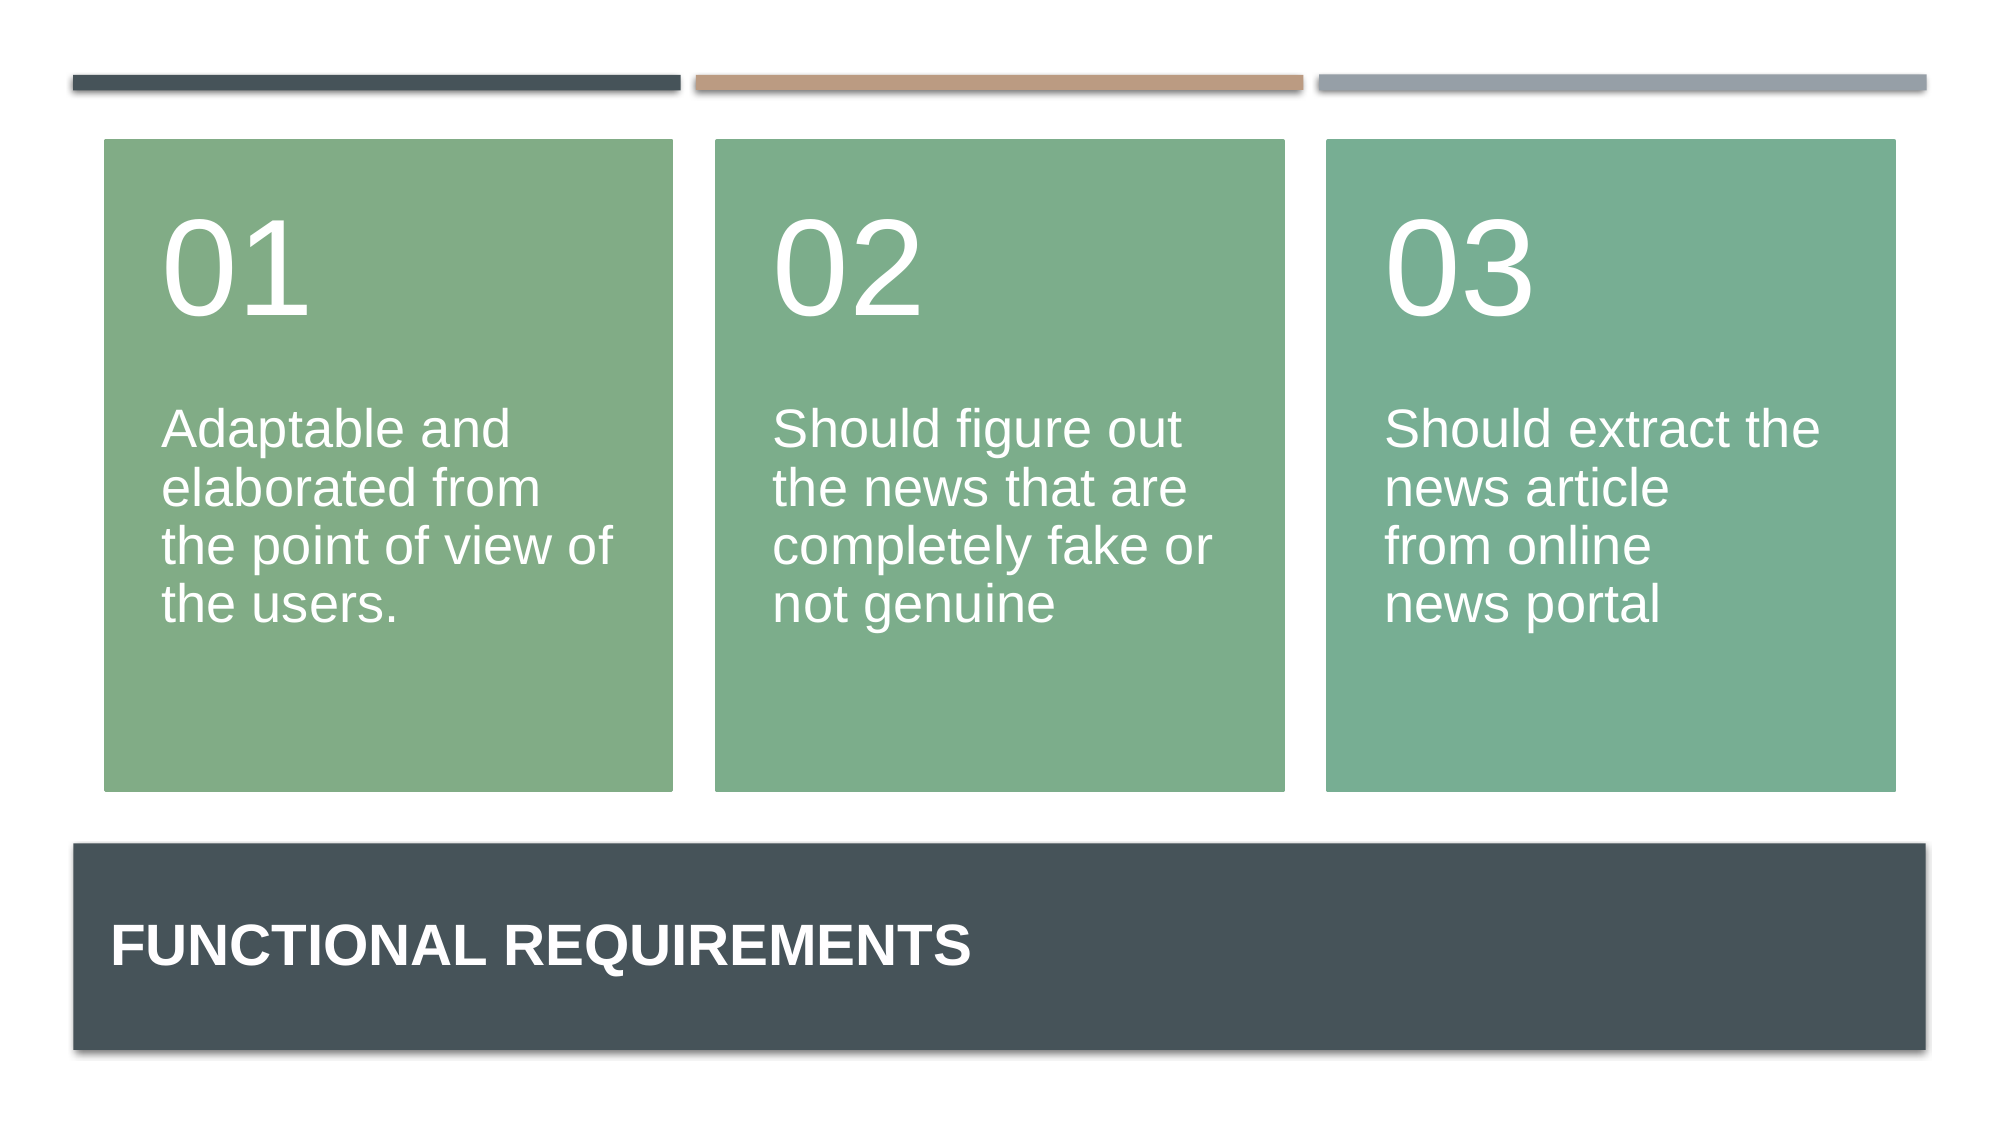

Adaptable and elaborated from the point of view of the users.
01
Should figure out the news that are completely fake or not genuine
02
Should extract the news article from online news portal
03

# Functional Requirements
8